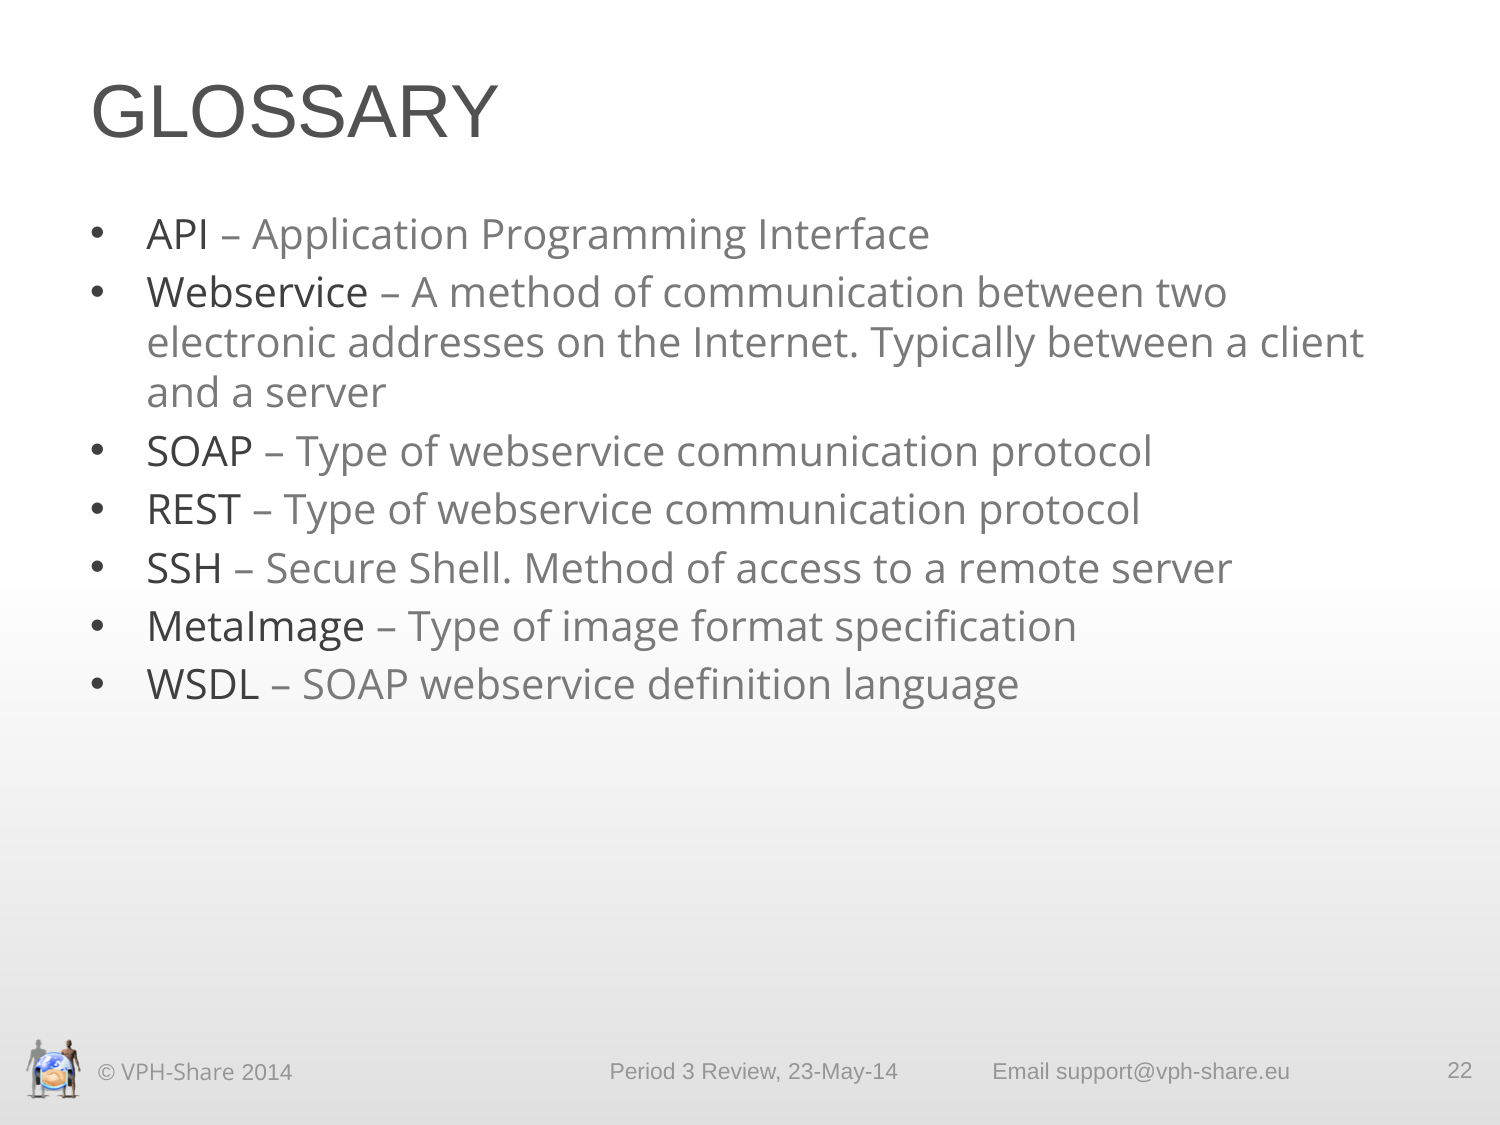

# GLOSSARY
API – Application Programming Interface
Webservice – A method of communication between two electronic addresses on the Internet. Typically between a client and a server
SOAP – Type of webservice communication protocol
REST – Type of webservice communication protocol
SSH – Secure Shell. Method of access to a remote server
MetaImage – Type of image format specification
WSDL – SOAP webservice definition language